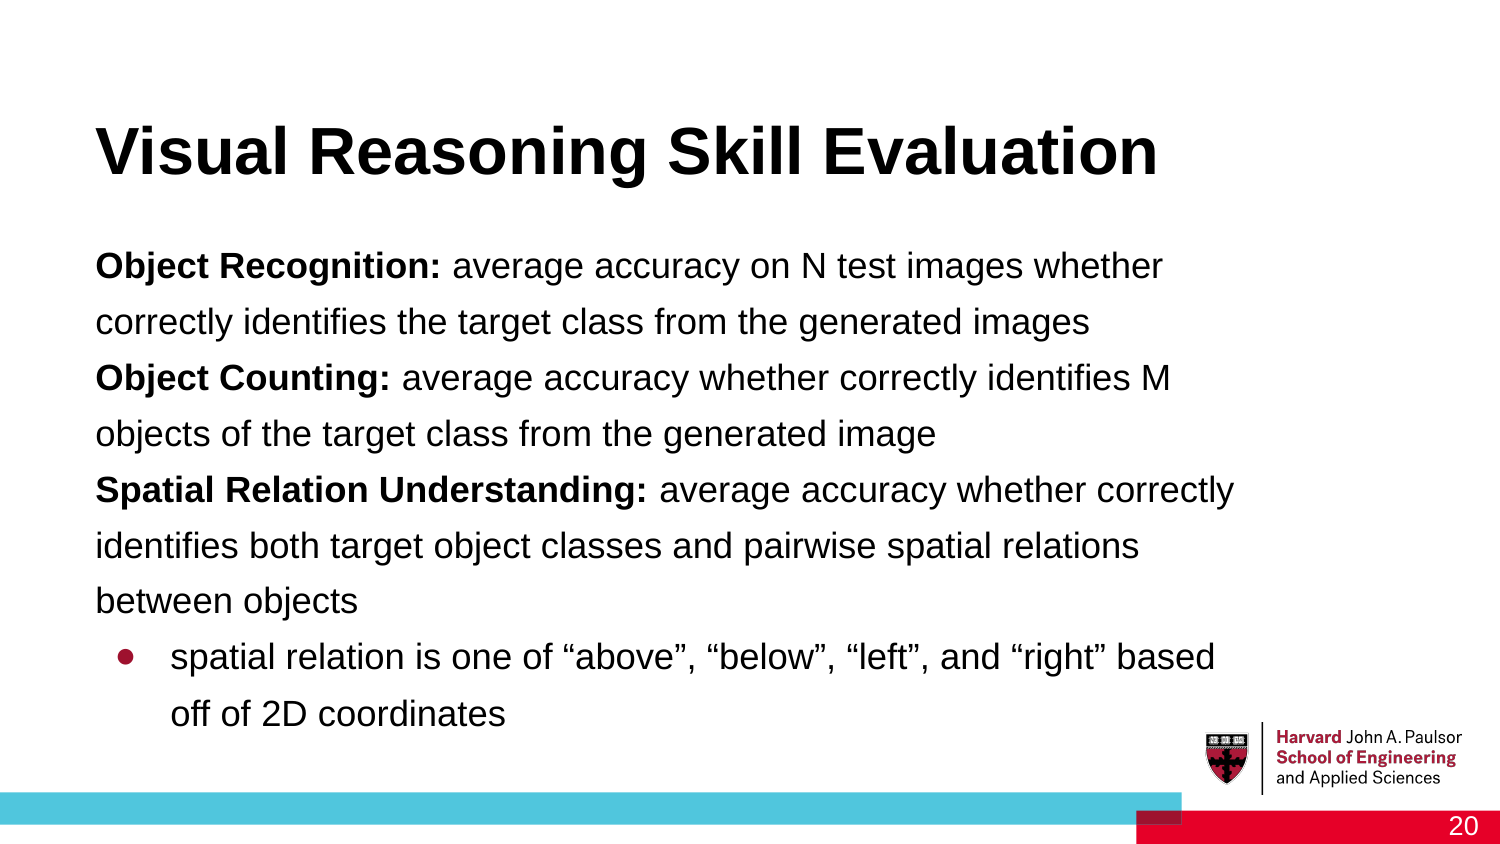

Visual Reasoning Skill Evaluation
# Object Recognition: average accuracy on N test images whether correctly identifies the target class from the generated images
Object Counting: average accuracy whether correctly identifies M objects of the target class from the generated image
Spatial Relation Understanding: average accuracy whether correctly identifies both target object classes and pairwise spatial relations between objects
spatial relation is one of “above”, “below”, “left”, and “right” based off of 2D coordinates
20